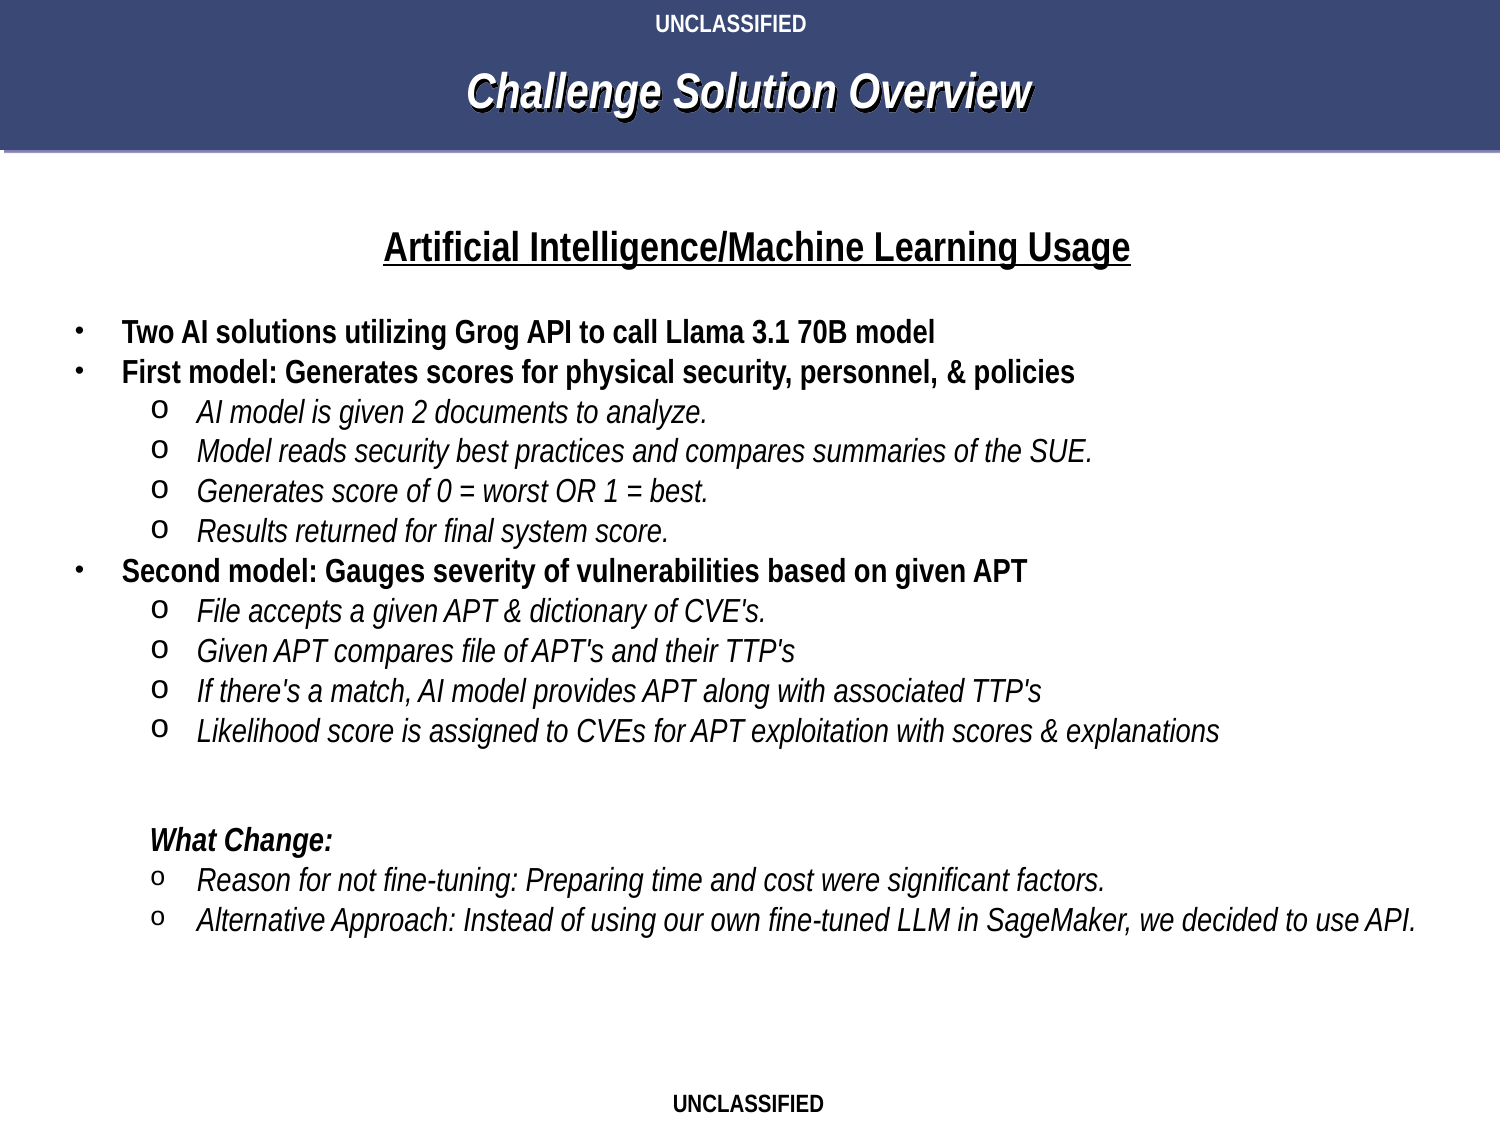

# Challenge Solution Overview
Artificial Intelligence/Machine Learning Usage

Two AI solutions utilizing Grog API to call Llama 3.1 70B model
First model: Generates scores for physical security, personnel, & policies
AI model is given 2 documents to analyze.
Model reads security best practices and compares summaries of the SUE.
Generates score of 0 = worst OR 1 = best.
Results returned for final system score.
Second model: Gauges severity of vulnerabilities based on given APT
File accepts a given APT & dictionary of CVE's.
Given APT compares file of APT's and their TTP's
If there's a match, AI model provides APT along with associated TTP's
Likelihood score is assigned to CVEs for APT exploitation with scores & explanations

What Change:
Reason for not fine-tuning: Preparing time and cost were significant factors.
Alternative Approach: Instead of using our own fine-tuned LLM in SageMaker, we decided to use API.